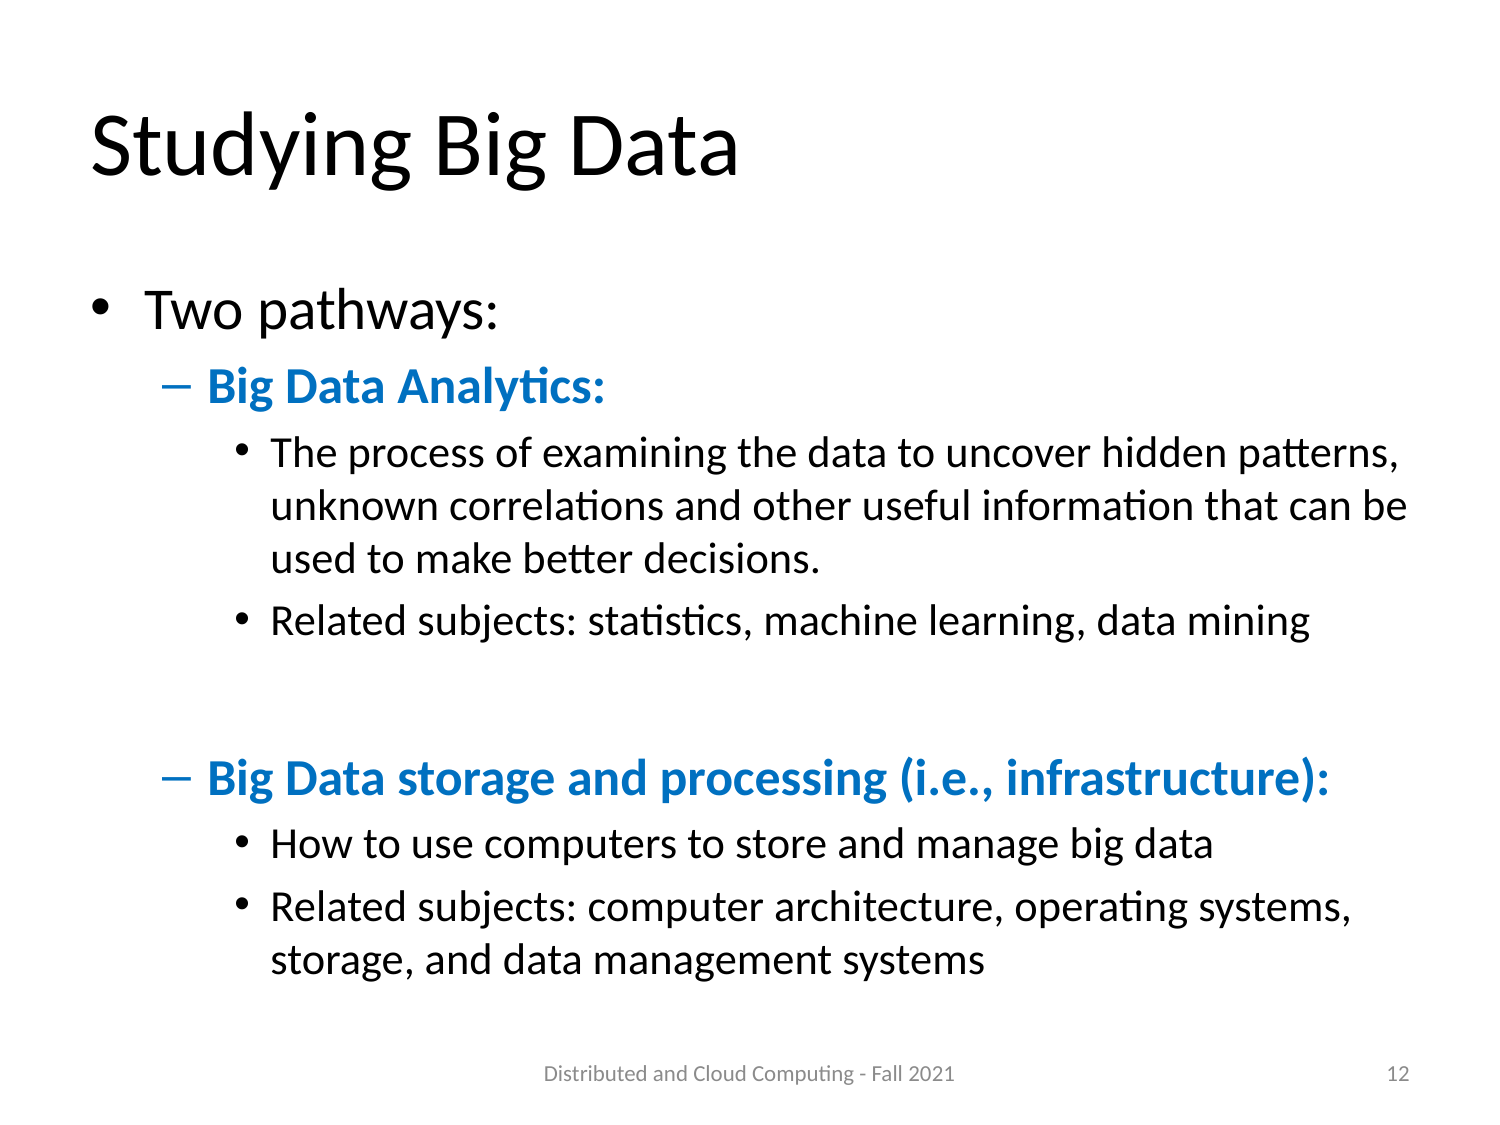

# Studying Big Data
Two pathways:
Big Data Analytics:
The process of examining the data to uncover hidden patterns, unknown correlations and other useful information that can be used to make better decisions.
Related subjects: statistics, machine learning, data mining

Big Data storage and processing (i.e., infrastructure):
How to use computers to store and manage big data
Related subjects: computer architecture, operating systems, storage, and data management systems
Distributed and Cloud Computing - Fall 2021
12